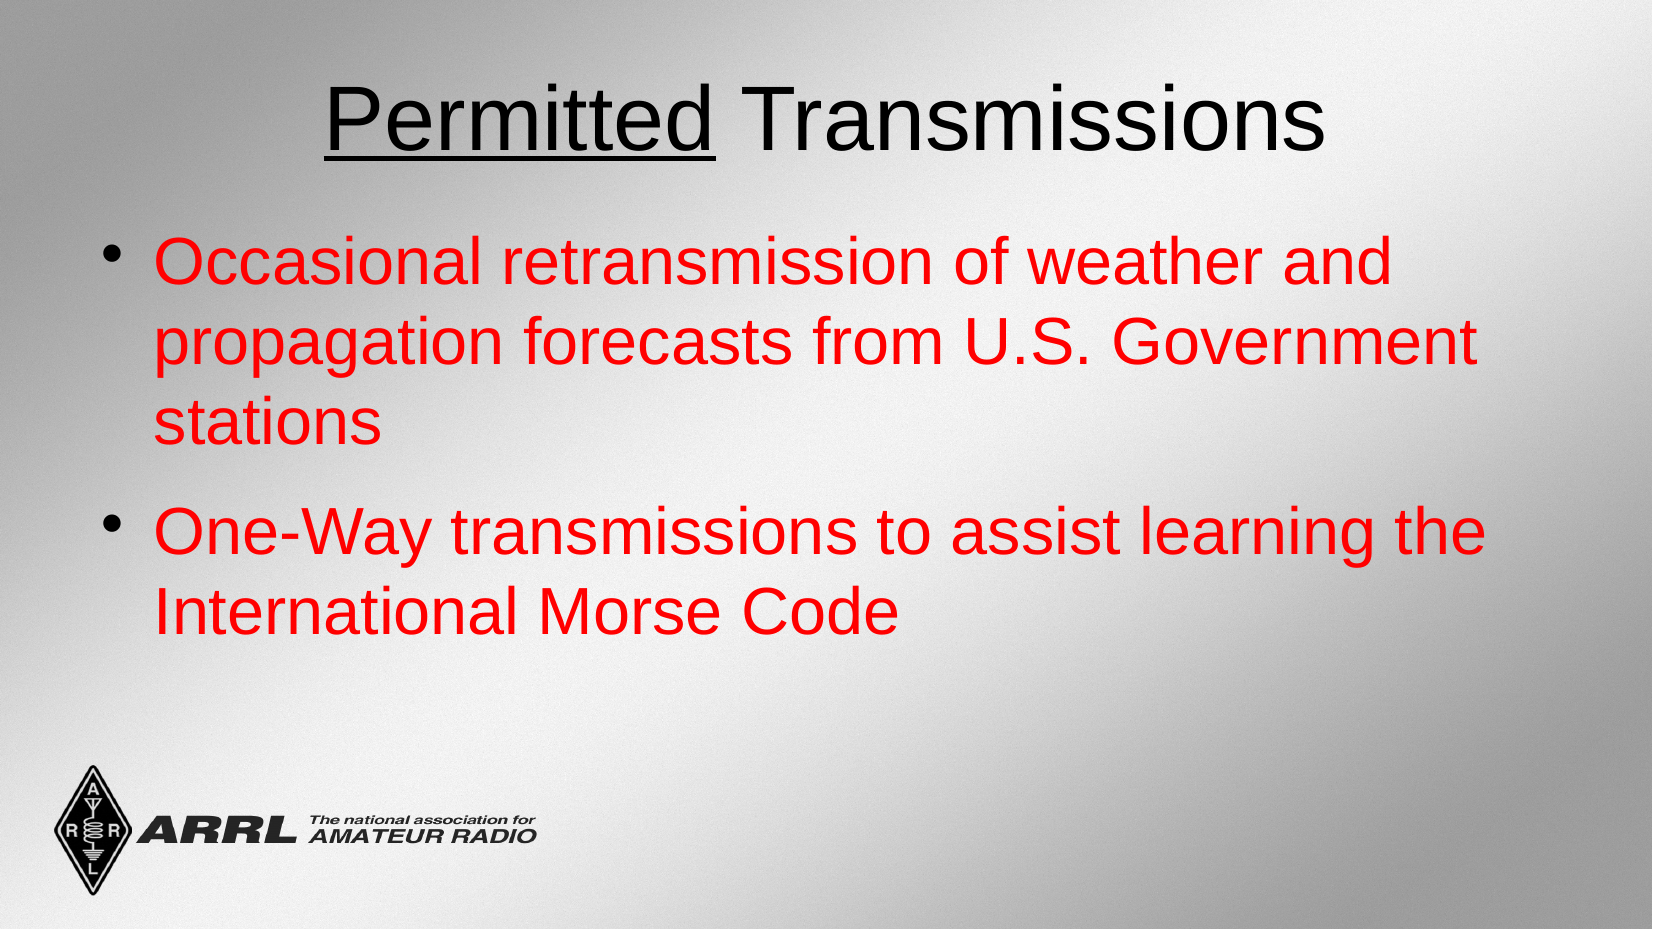

Permitted Transmissions

Occasional retransmission of weather and propagation forecasts from U.S. Government stations
One-Way transmissions to assist learning the International Morse Code